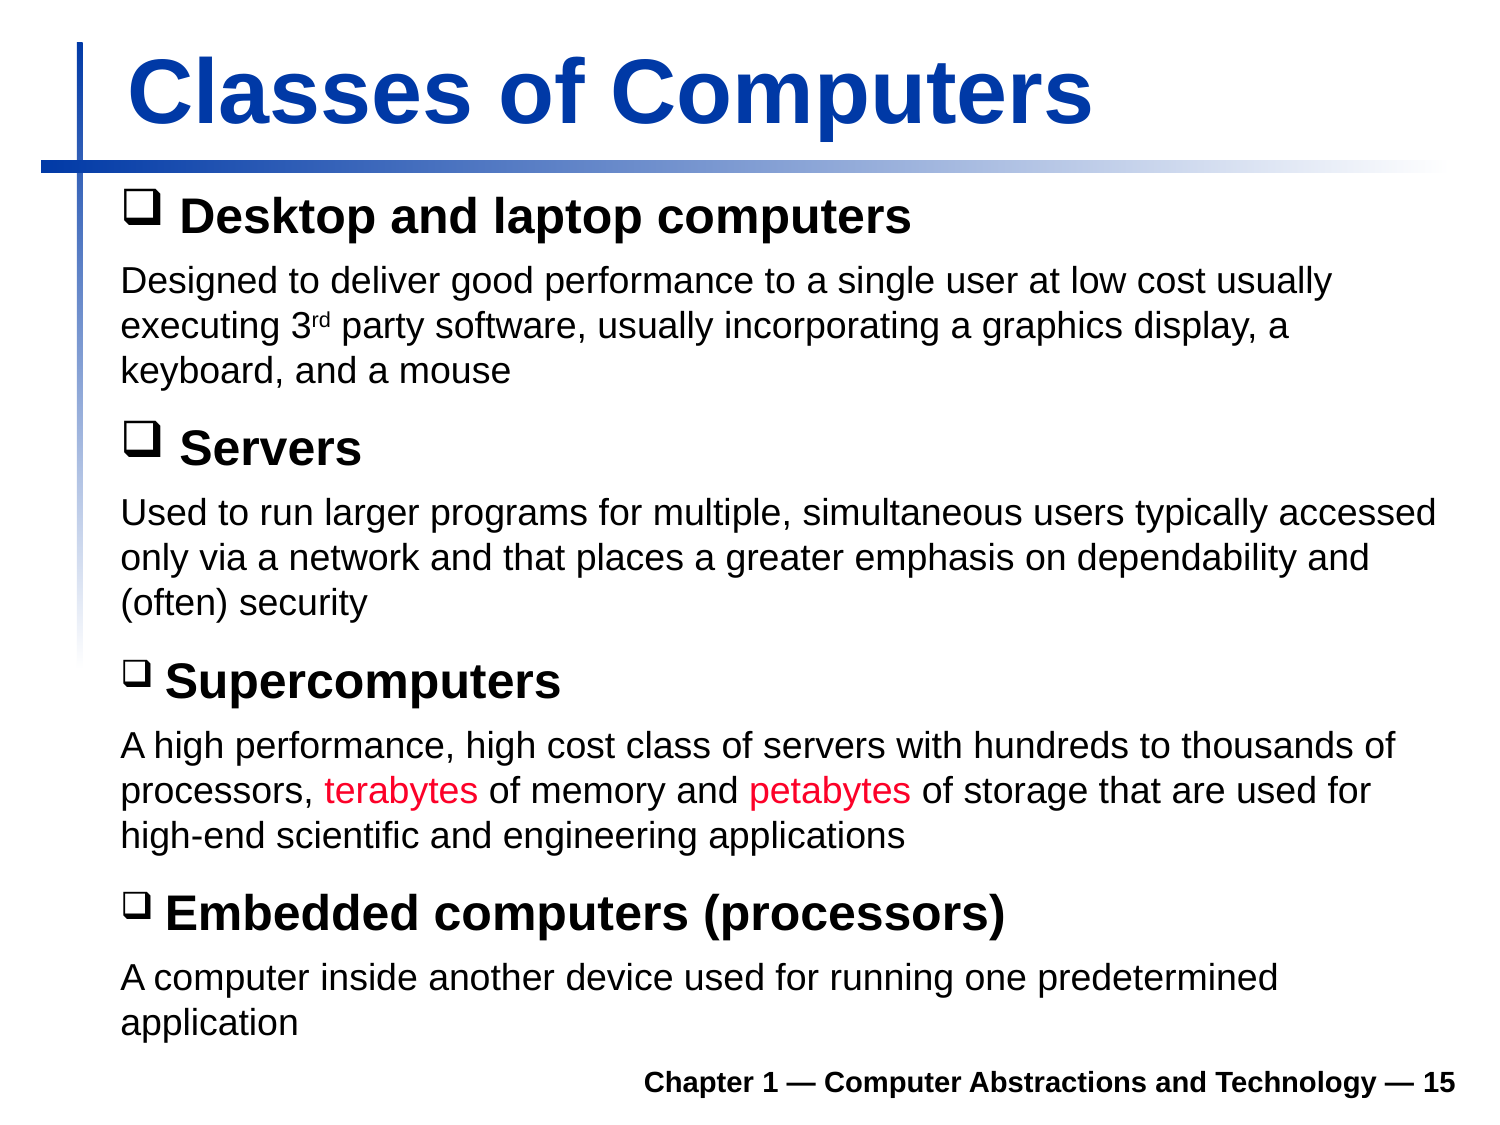

# Classes of Computers
 Desktop and laptop computers
Designed to deliver good performance to a single user at low cost usually executing 3rd party software, usually incorporating a graphics display, a keyboard, and a mouse
 Servers
Used to run larger programs for multiple, simultaneous users typically accessed only via a network and that places a greater emphasis on dependability and (often) security
 Supercomputers
A high performance, high cost class of servers with hundreds to thousands of processors, terabytes of memory and petabytes of storage that are used for high-end scientific and engineering applications
 Embedded computers (processors)
A computer inside another device used for running one predetermined application
Chapter 1 — Computer Abstractions and Technology — 15